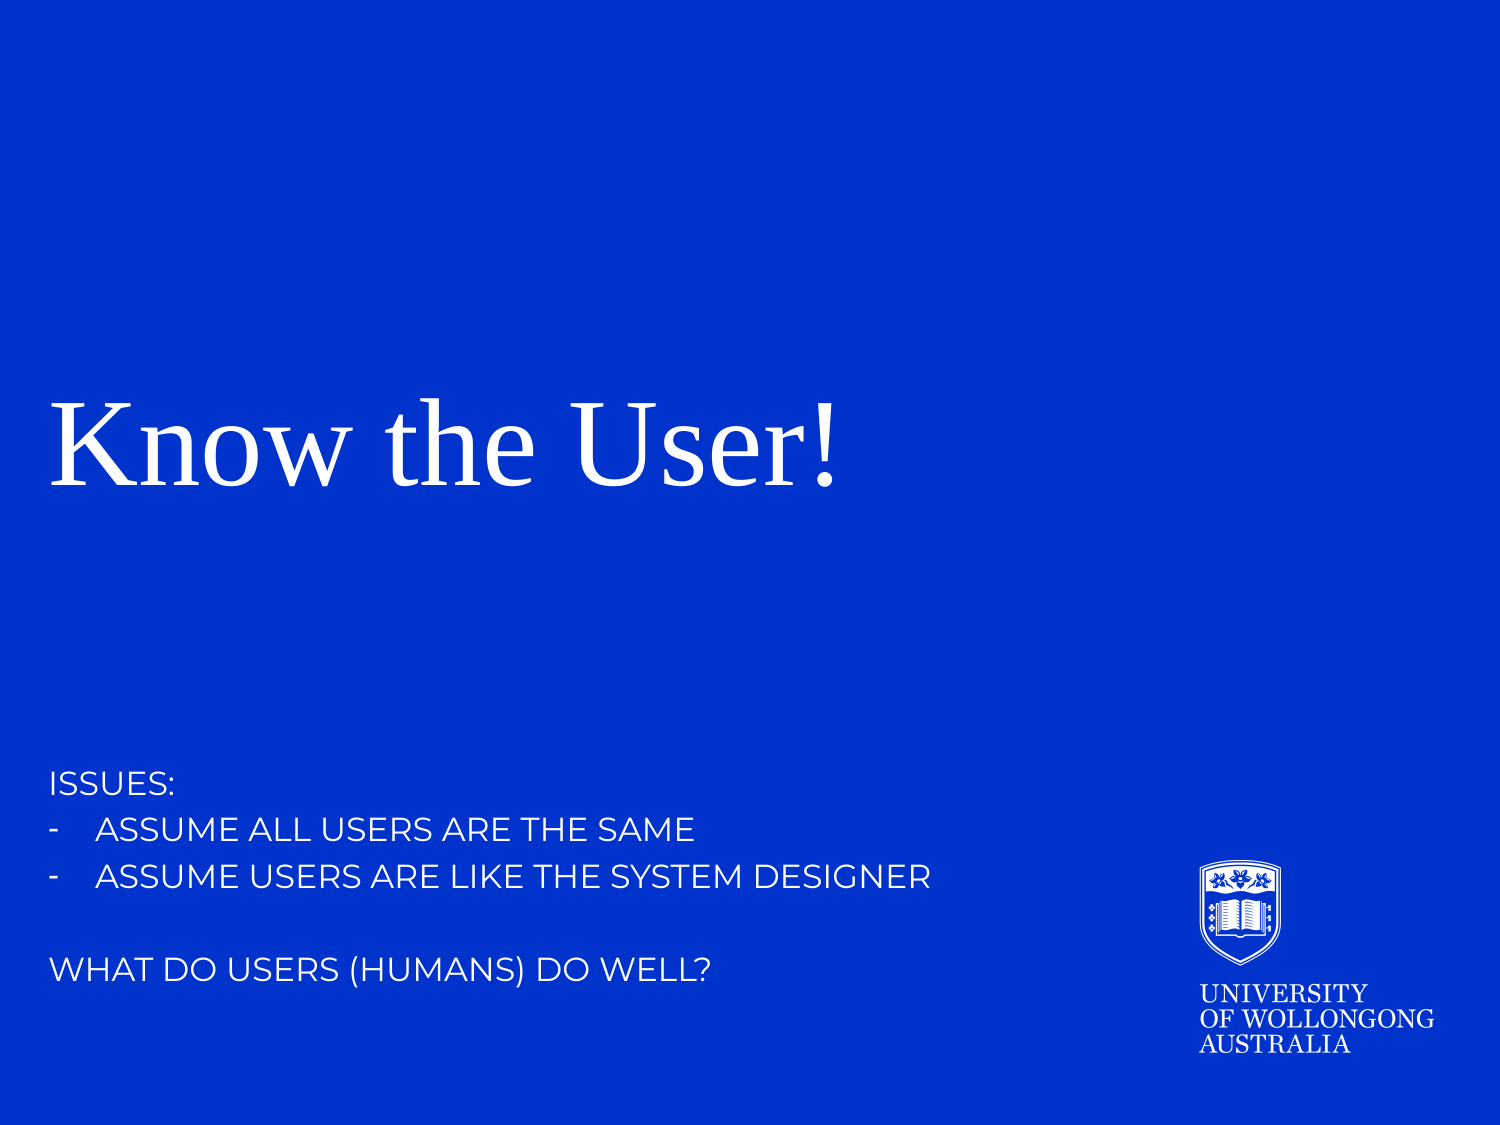

Know the User!
Issues:
Assume all users are the same
Assume users are like the system designer

What do users (Humans) do well?